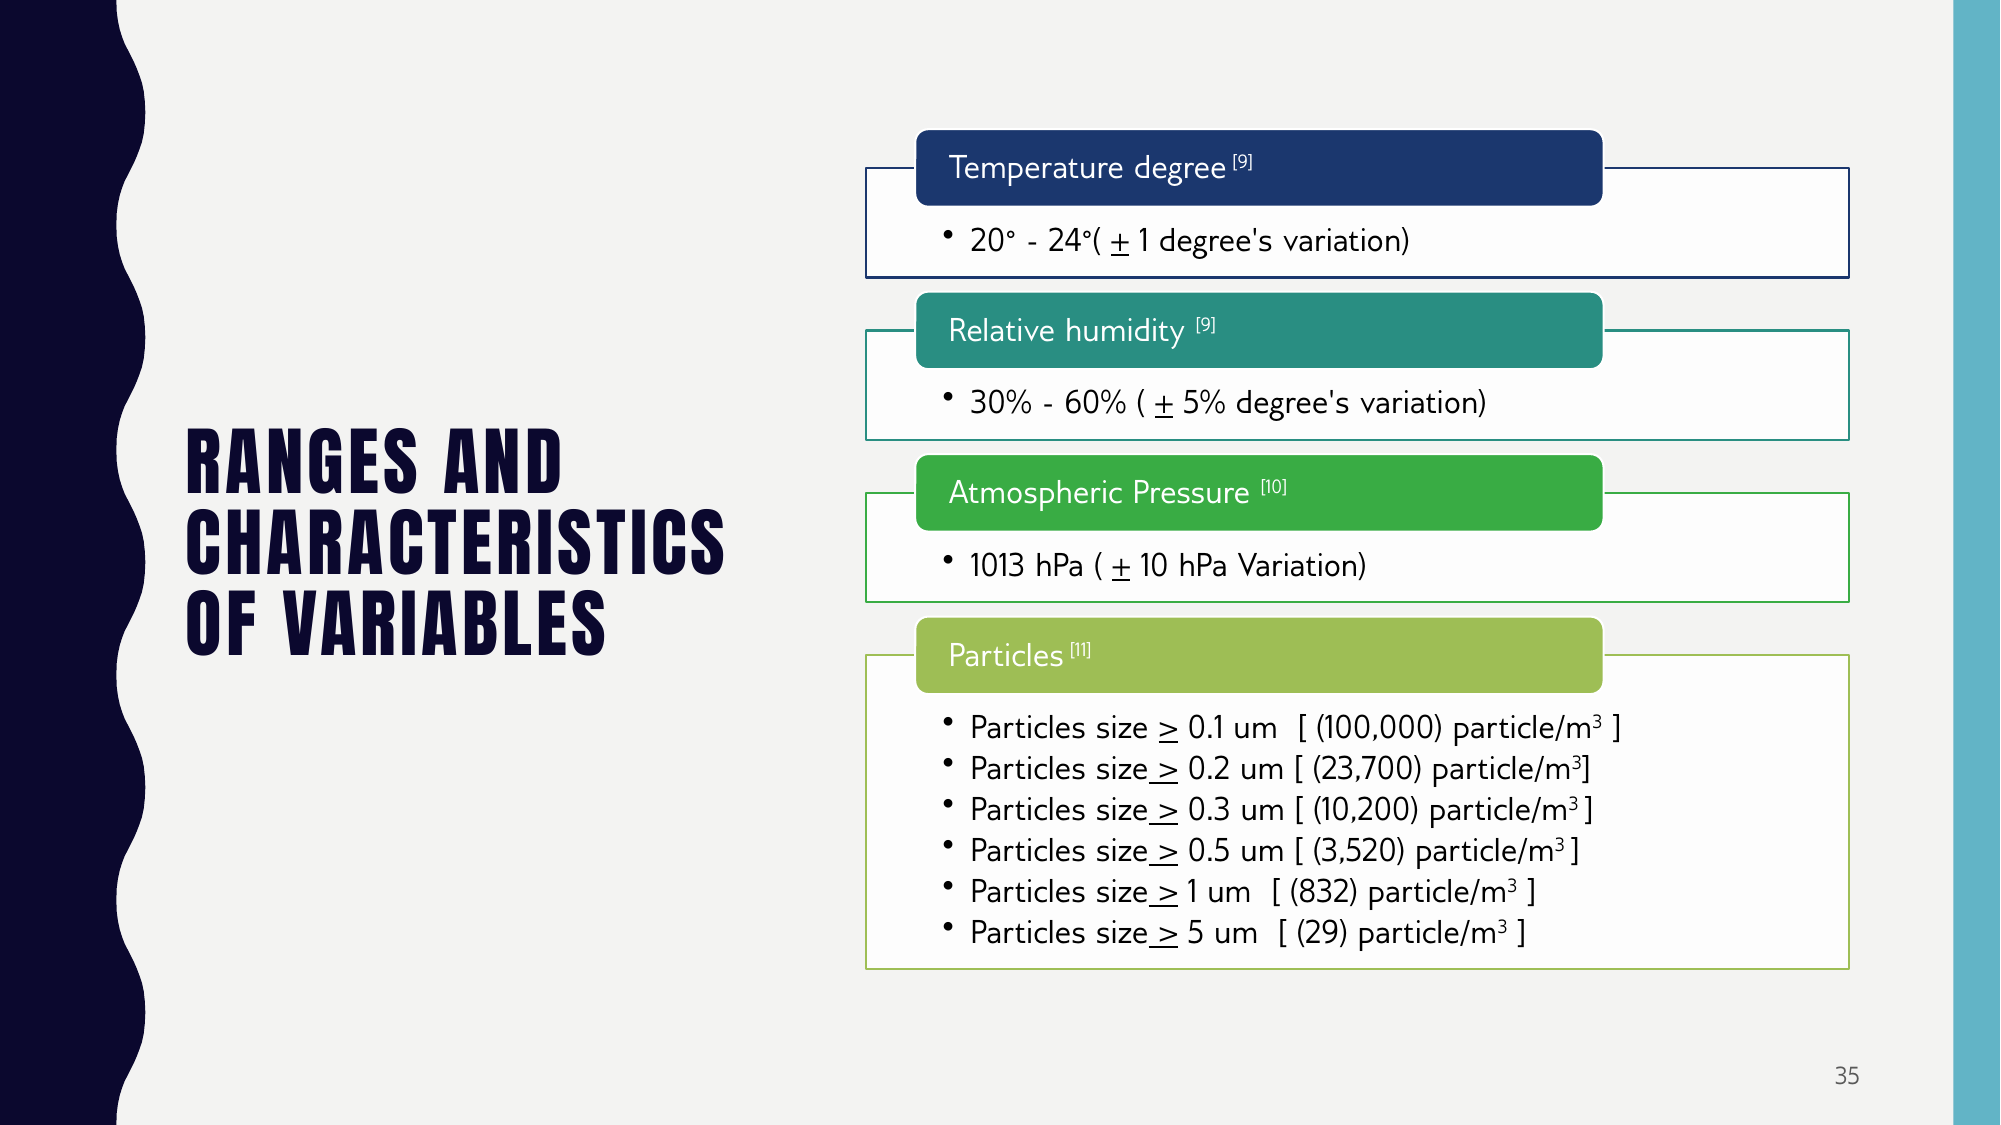

# Ranges and Characteristics of Variables
20° - 24°( + 1 degree's variation)
Temperature degree [9]
30% - 60% ( + 5% degree's variation)
Relative humidity [9]
1013 hPa ( + 10 hPa Variation)
Atmospheric Pressure [10]
Particles size > 0.1 um  [ (100,000) particle/m3 ]
Particles size > 0.2 um [ (23,700) particle/m3]
Particles size > 0.3 um [ (10,200) particle/m3 ]
Particles size > 0.5 um [ (3,520) particle/m3 ]
Particles size > 1 um  [ (832) particle/m3 ]
Particles size > 5 um  [ (29) particle/m3 ]
Particles [11]
35